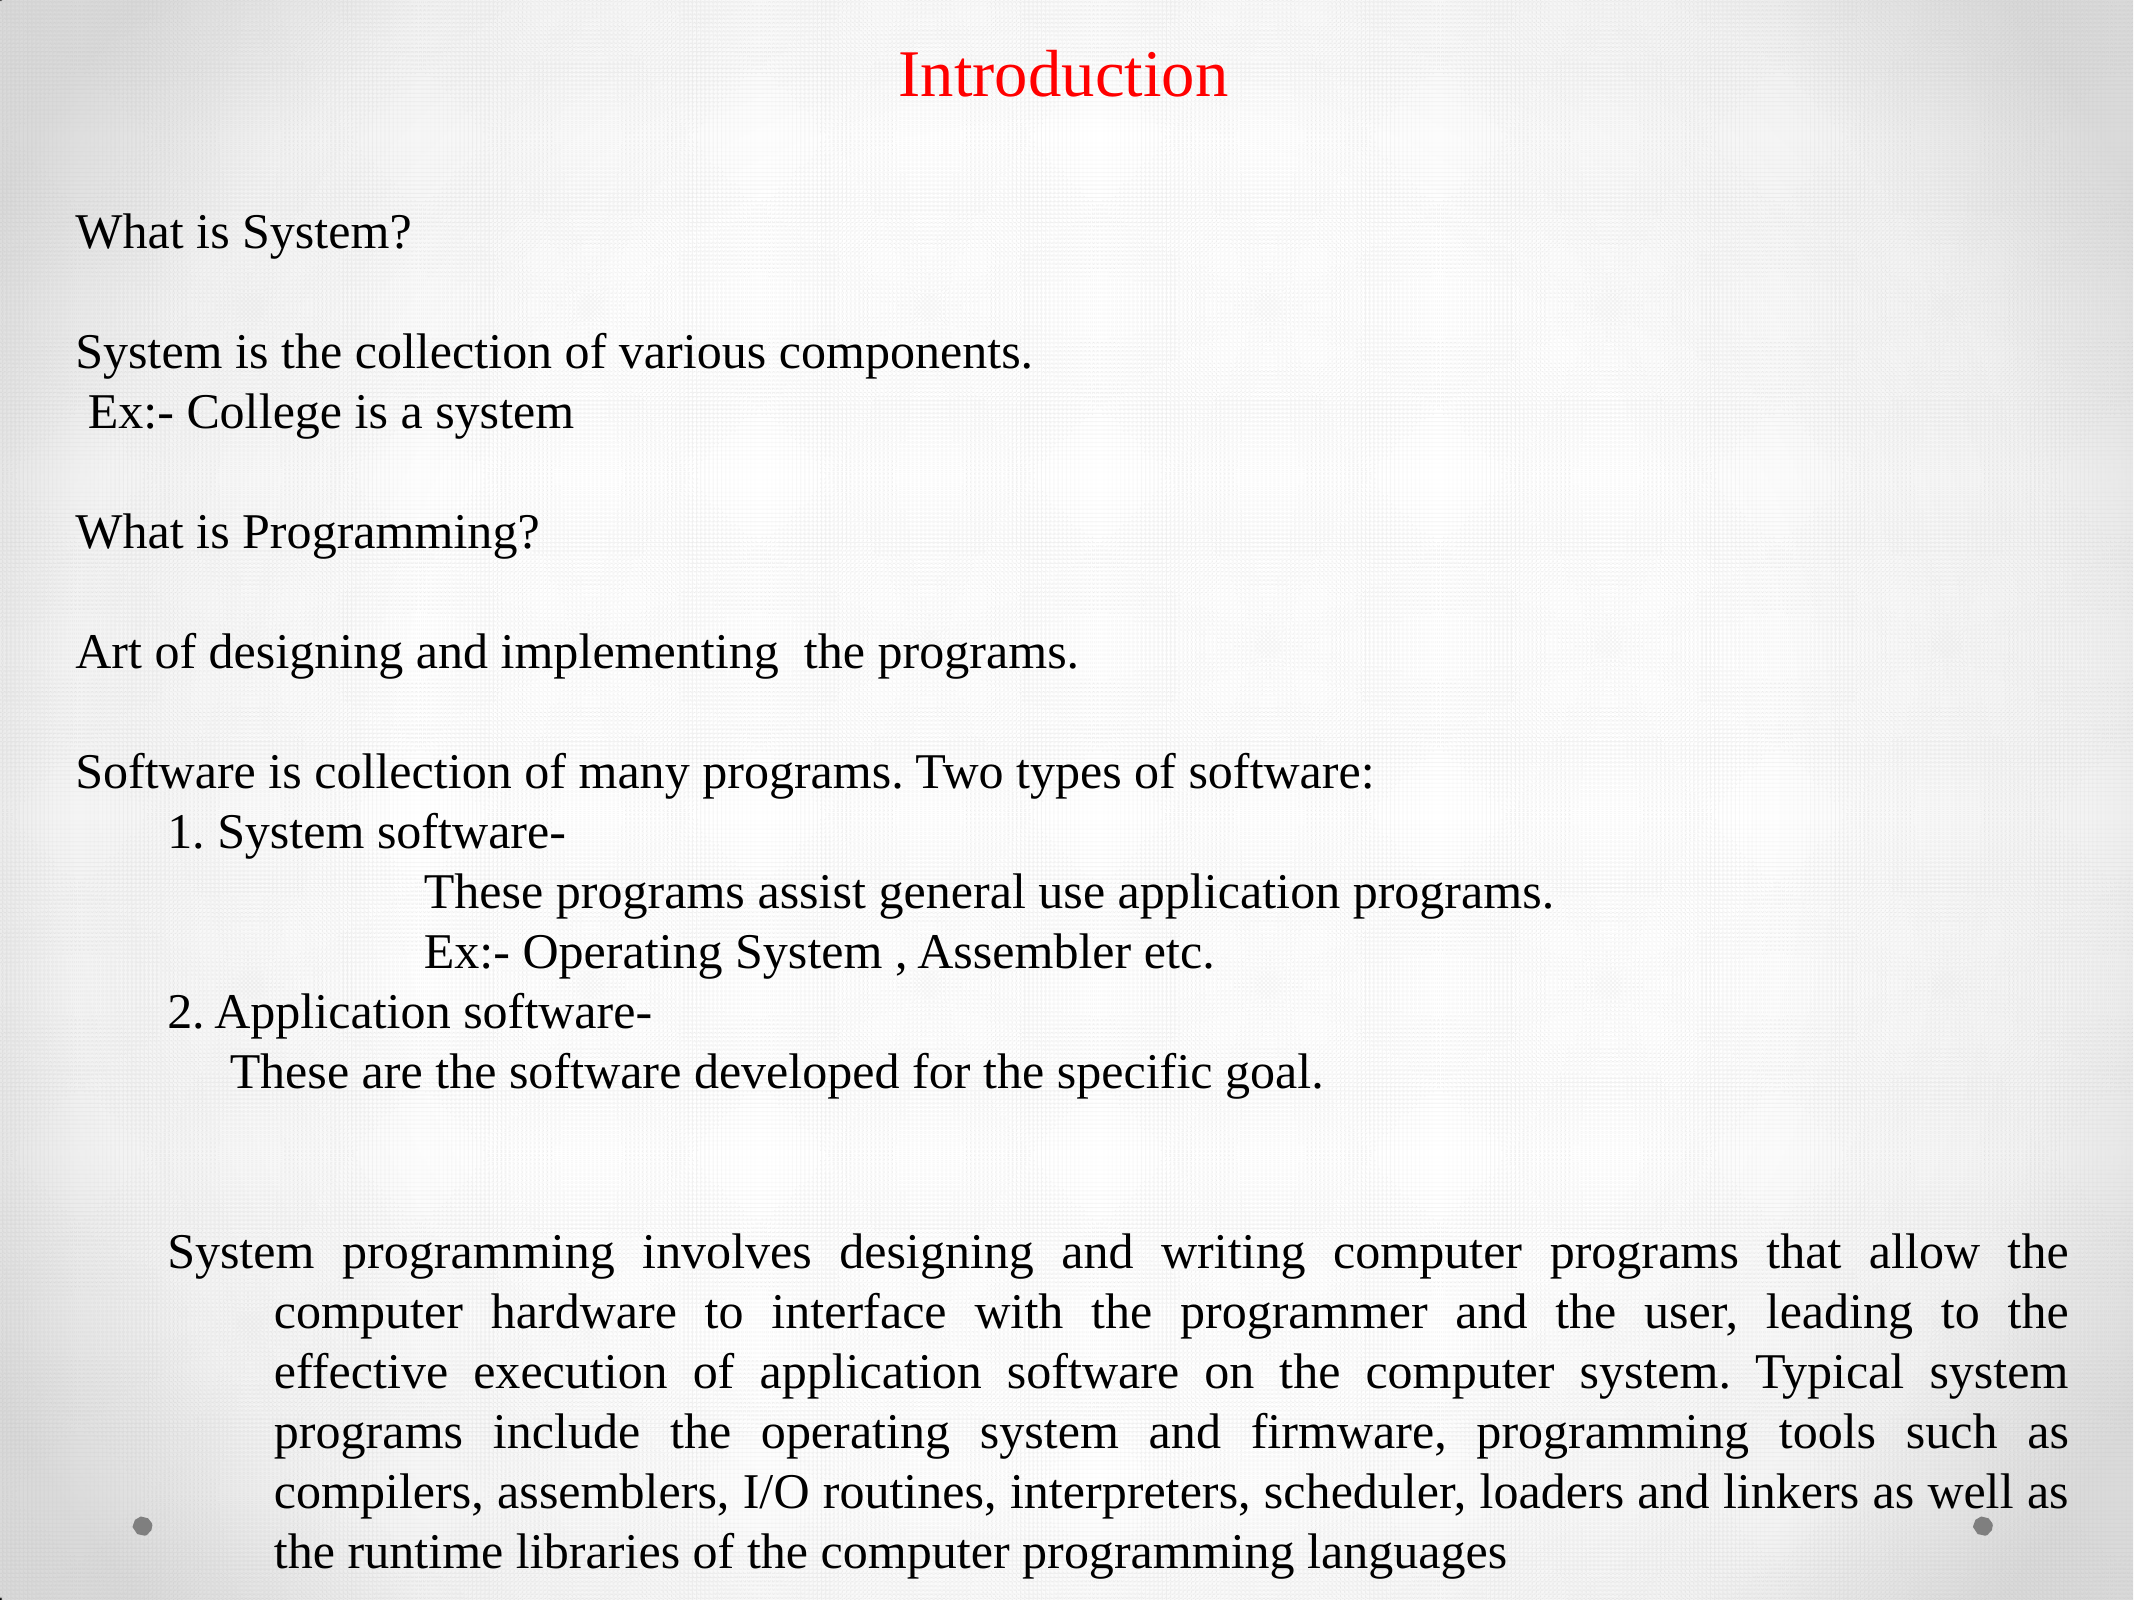

# Introduction
What is System?

System is the collection of various components.
 Ex:- College is a system

What is Programming?

Art of designing and implementing  the programs.

Software is collection of many programs. Two types of software:
1. System software-
		These programs assist general use application programs.
		Ex:- Operating System , Assembler etc.
2. Application software-
     These are the software developed for the specific goal.

System programming involves designing and writing computer programs that allow the computer hardware to interface with the programmer and the user, leading to the effective execution of application software on the computer system. Typical system programs include the operating system and firmware, programming tools such as compilers, assemblers, I/O routines, interpreters, scheduler, loaders and linkers as well as the runtime libraries of the computer programming languages